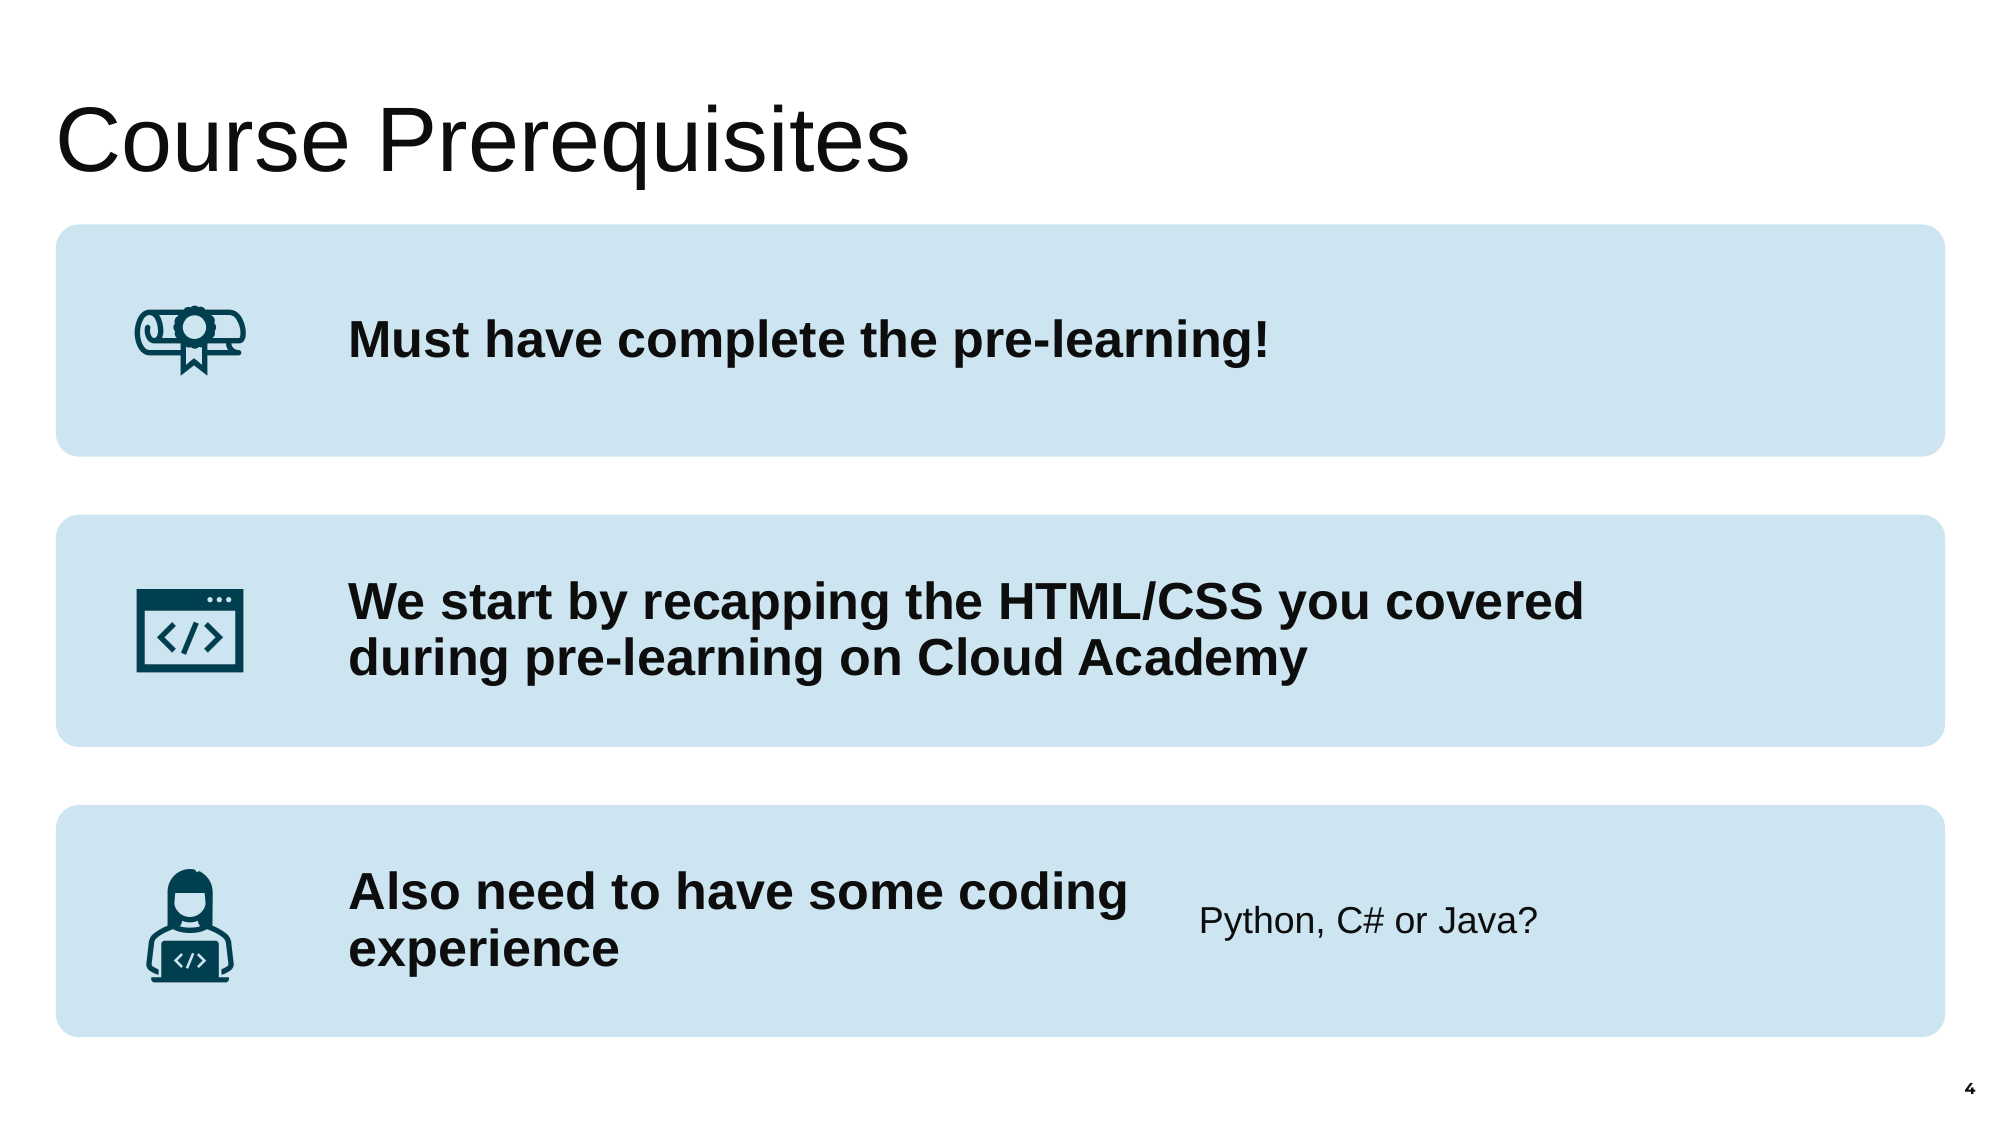

# Course Prerequisites
Must have complete the pre-learning!
We start by recapping the HTML/CSS you covered
during pre-learning on Cloud Academy
Also need to have some coding experience
Python, C# or Java?
4